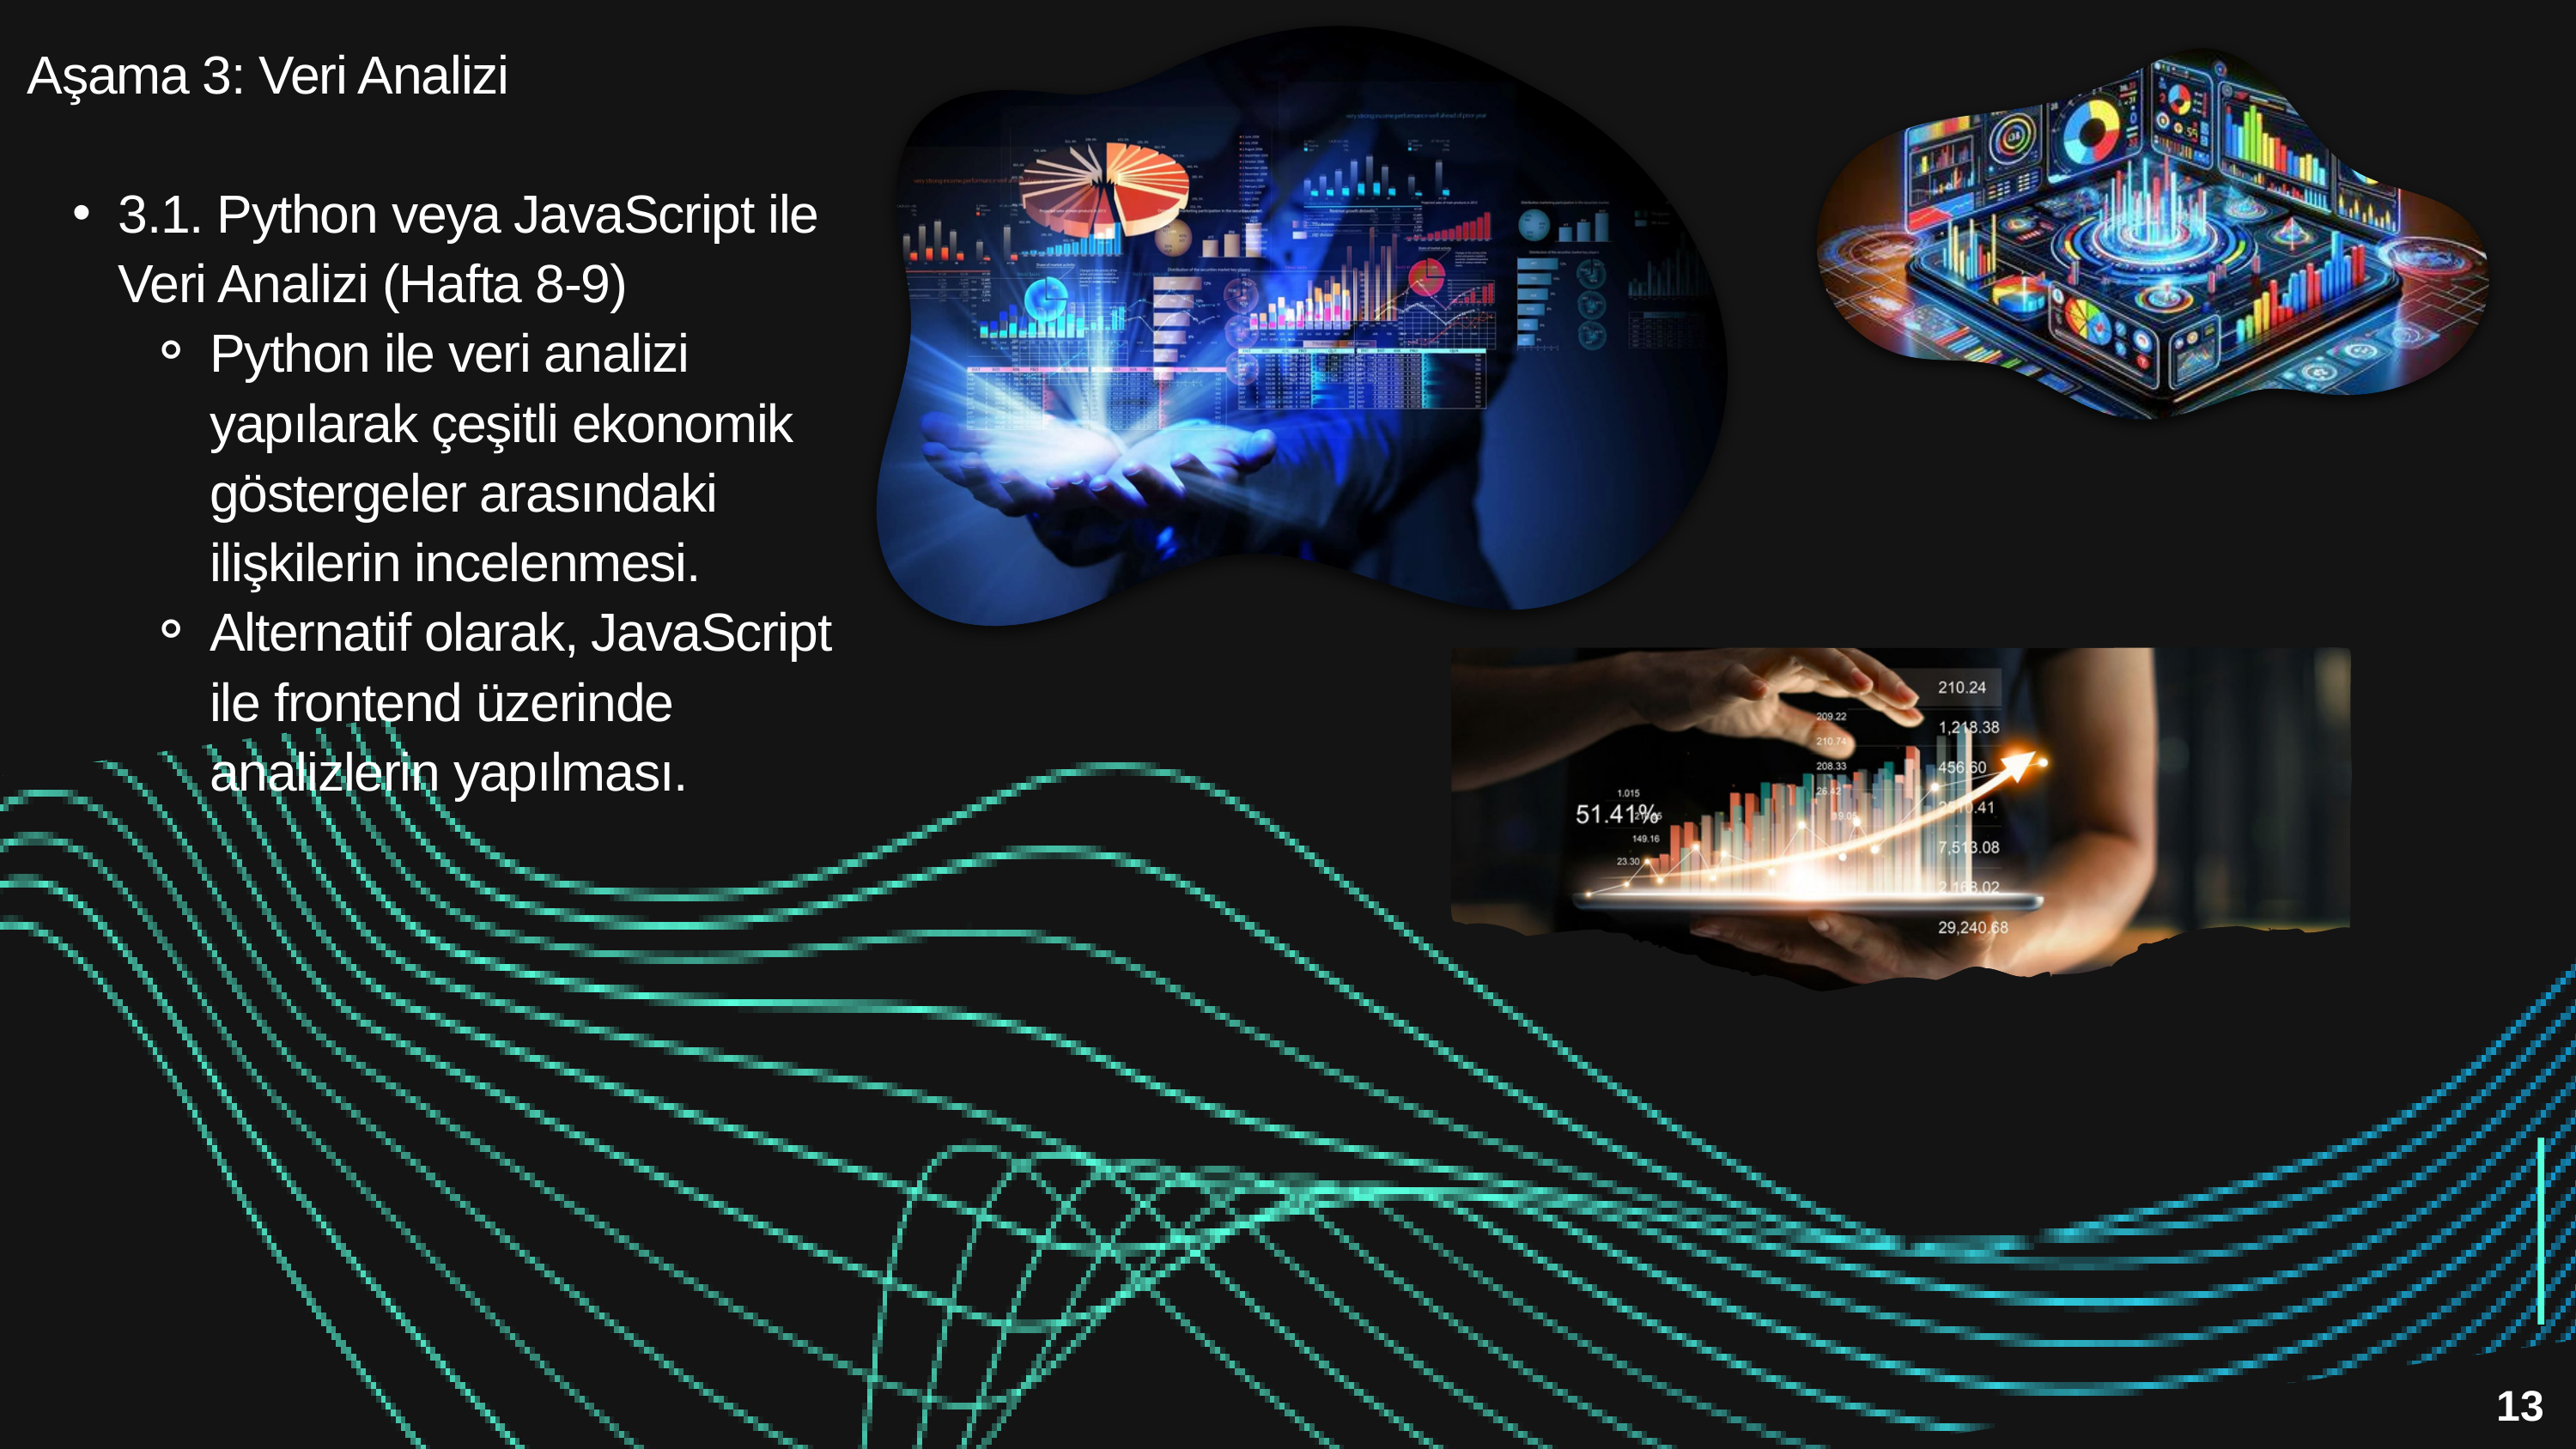

Aşama 3: Veri Analizi

3.1. Python veya JavaScript ile Veri Analizi (Hafta 8-9)
Python ile veri analizi yapılarak çeşitli ekonomik göstergeler arasındaki ilişkilerin incelenmesi.
Alternatif olarak, JavaScript ile frontend üzerinde analizlerin yapılması.

13